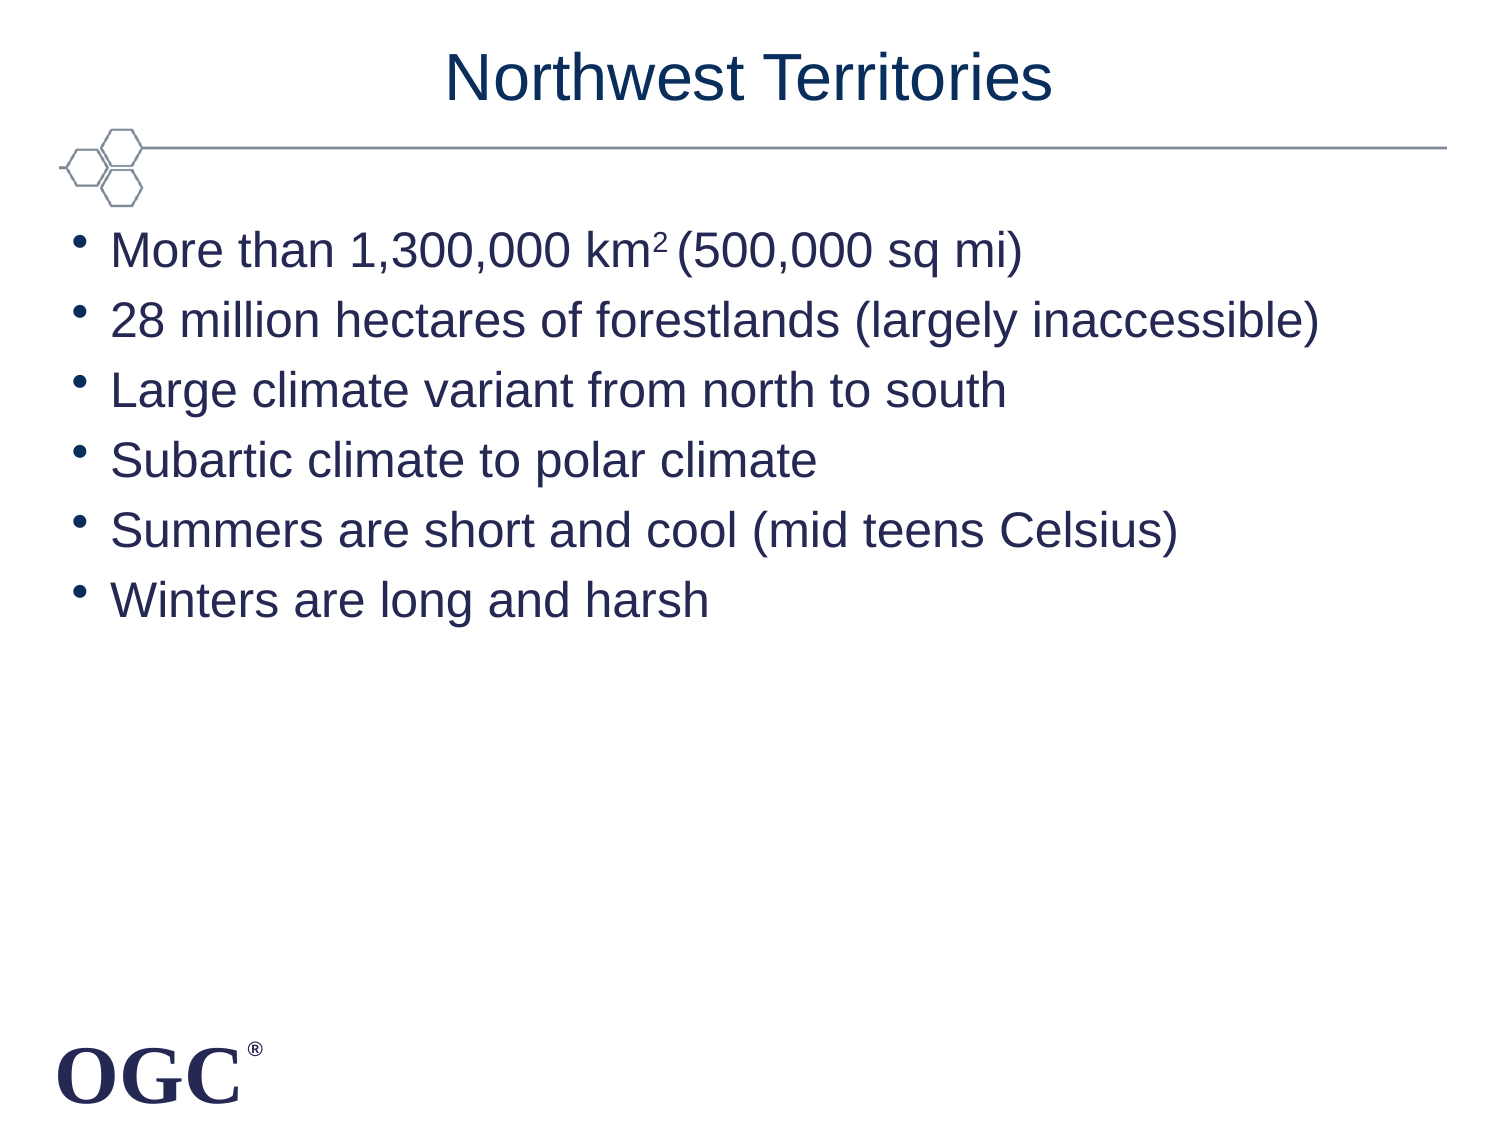

# Northwest Territories
More than 1,300,000 km2 (500,000 sq mi)
28 million hectares of forestlands (largely inaccessible)
Large climate variant from north to south
Subartic climate to polar climate
Summers are short and cool (mid teens Celsius)
Winters are long and harsh